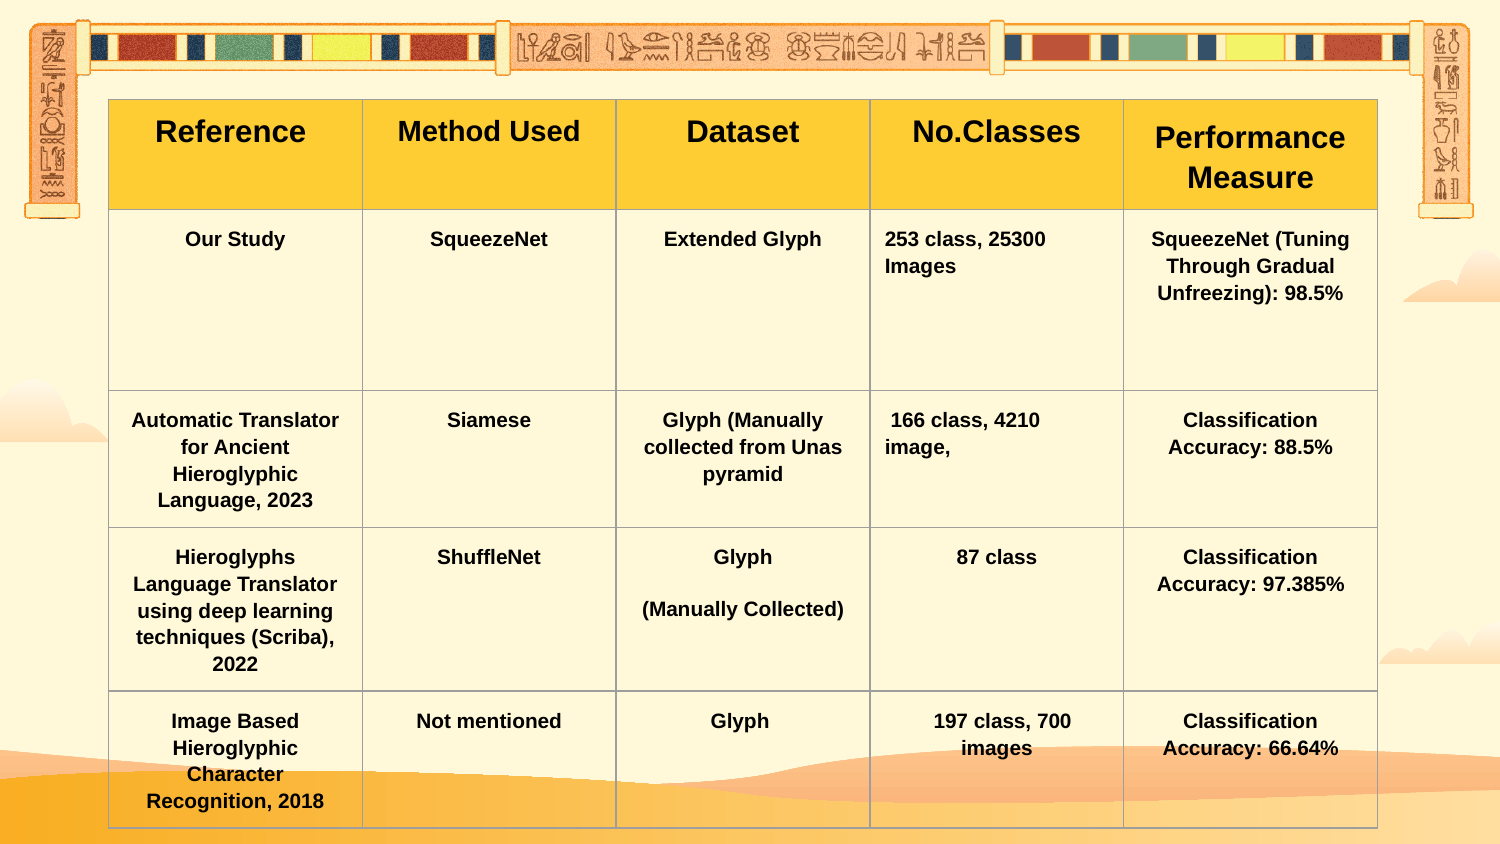

| Reference | Method Used | Dataset | No.Classes | Performance Measure |
| --- | --- | --- | --- | --- |
| Our Study | SqueezeNet | Extended Glyph | 253 class, 25300 Images | SqueezeNet (Tuning Through Gradual Unfreezing): 98.5% |
| Automatic Translator for Ancient Hieroglyphic Language, 2023 | Siamese | Glyph (Manually collected from Unas pyramid | 166 class, 4210 image, | Classification Accuracy: 88.5% |
| Hieroglyphs Language Translator using deep learning techniques (Scriba), 2022 | ShuffleNet | Glyph (Manually Collected) | 87 class | Classification Accuracy: 97.385% |
| Image Based Hieroglyphic Character Recognition, 2018 | Not mentioned | Glyph | 197 class, 700 images | Classification Accuracy: 66.64% |